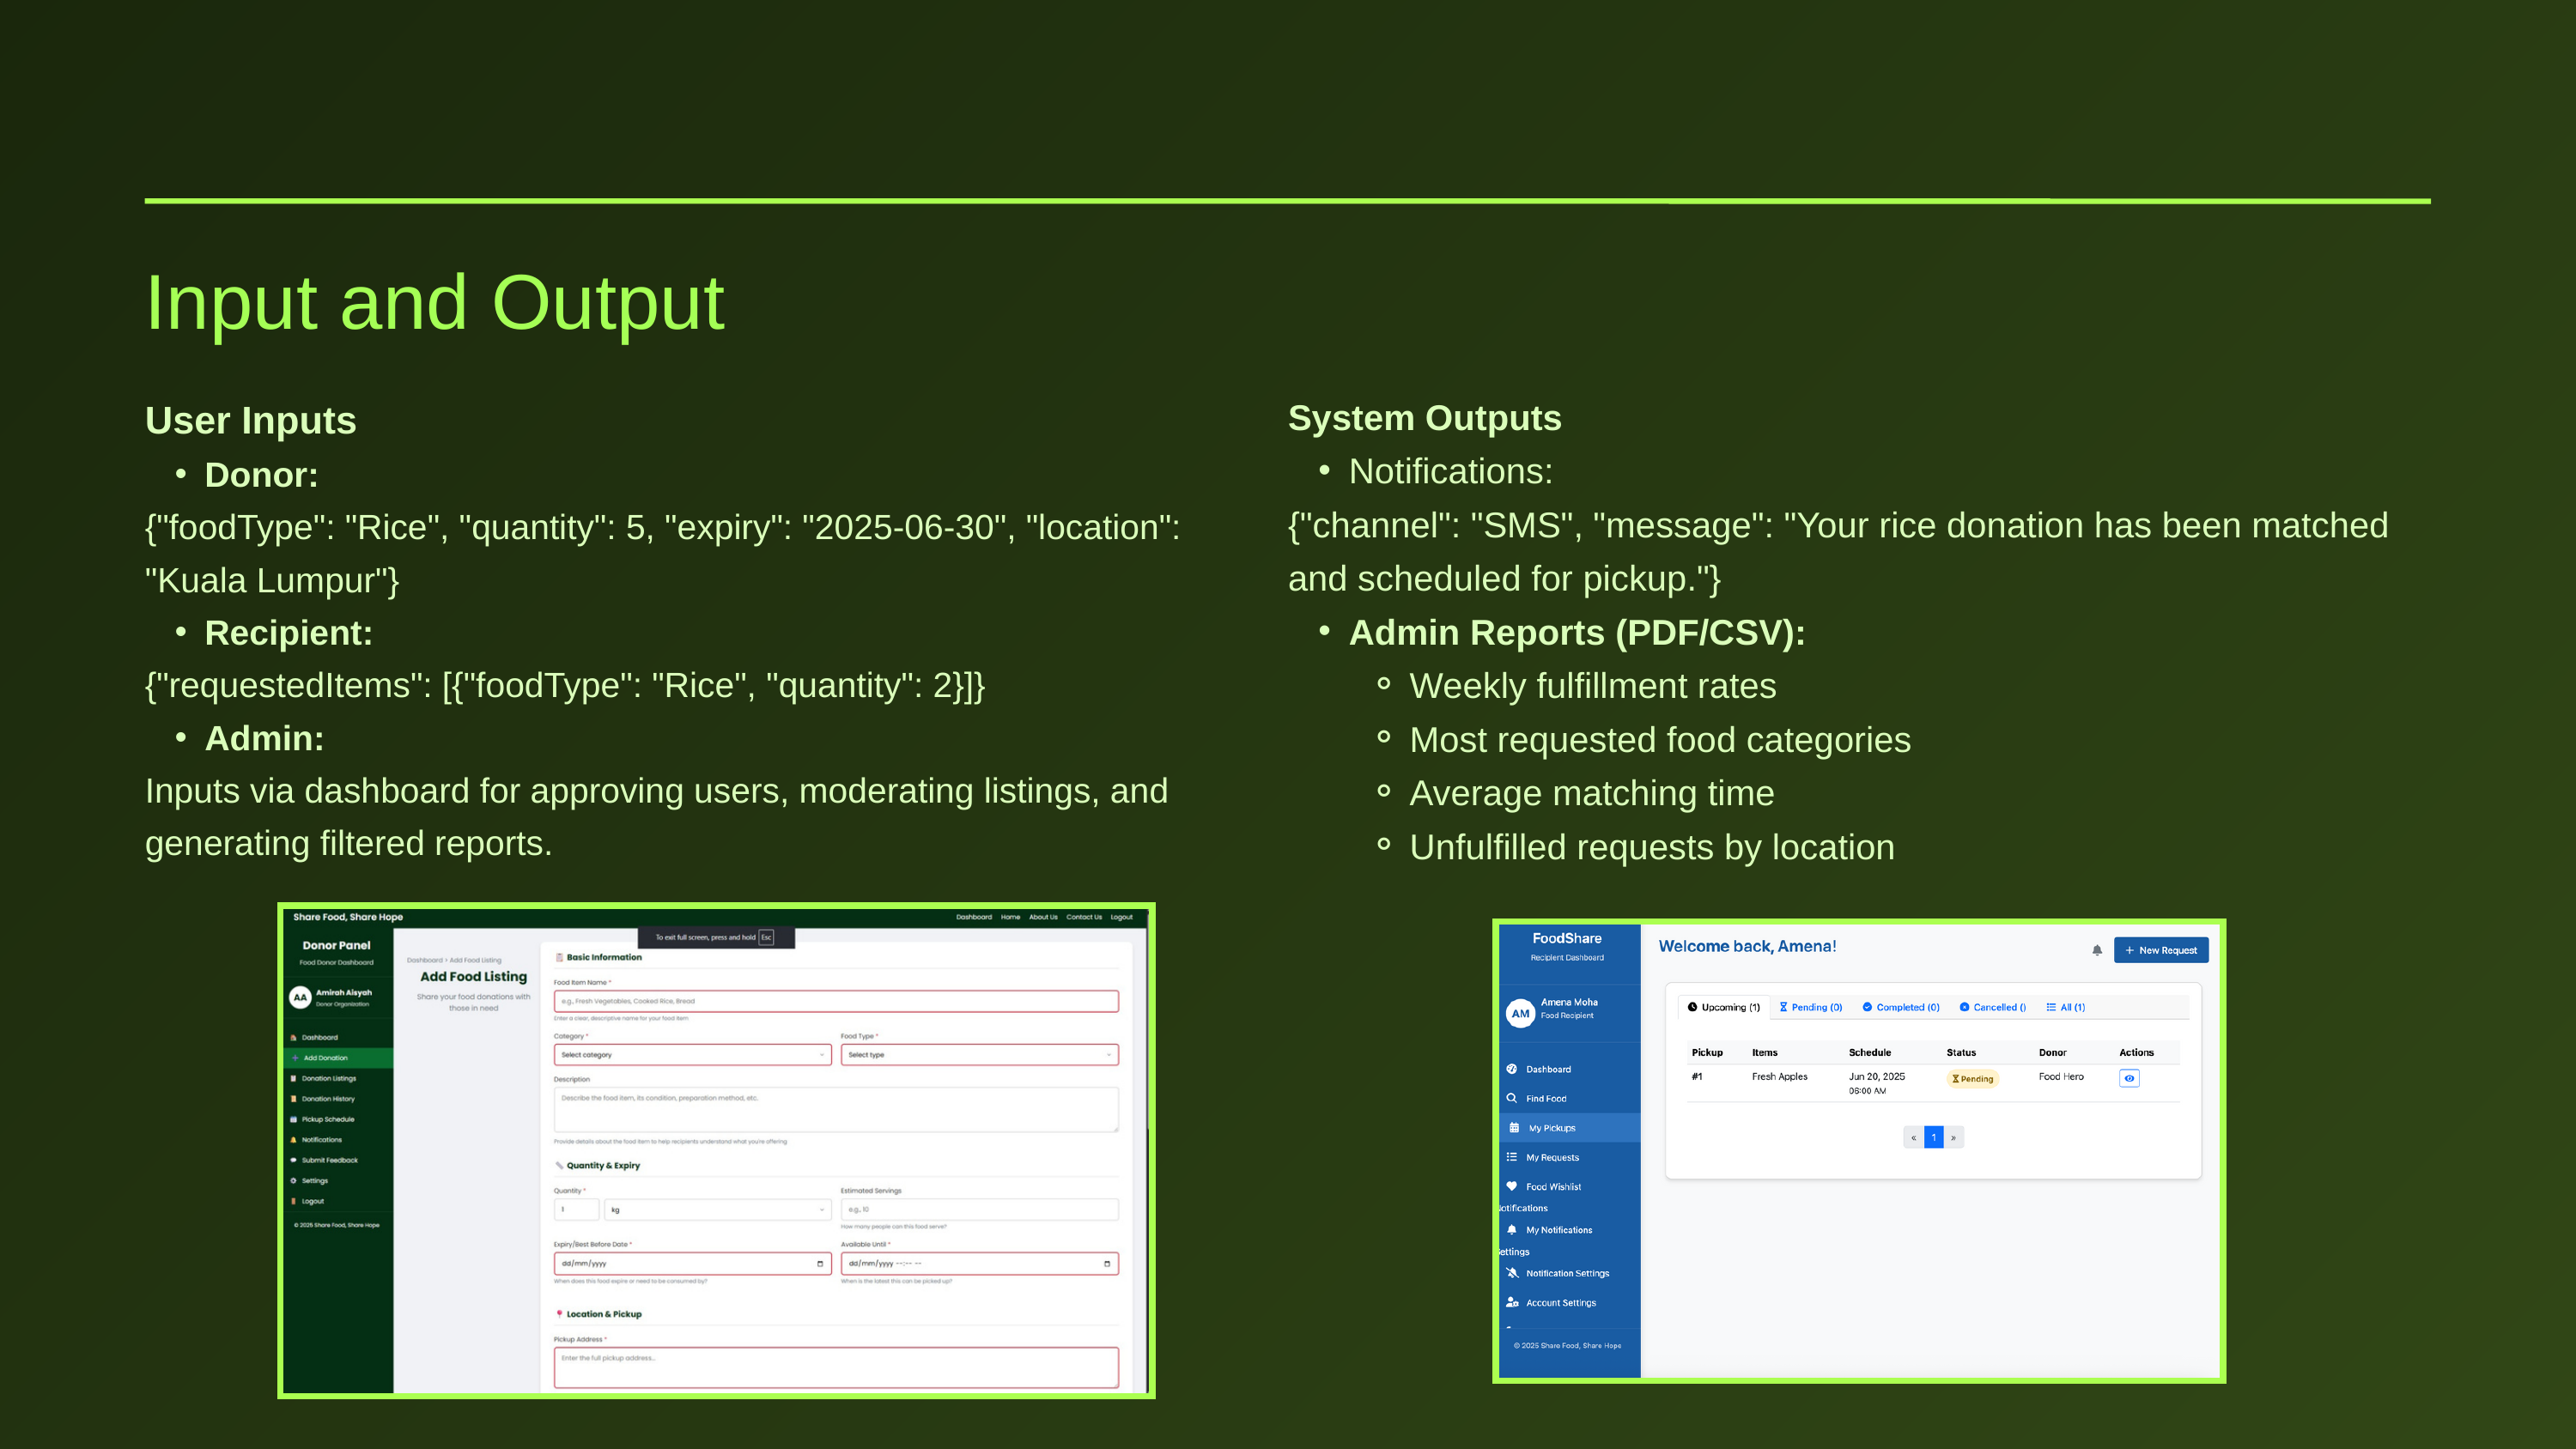

Input and Output
User Inputs
Donor:
{"foodType": "Rice", "quantity": 5, "expiry": "2025-06-30", "location": "Kuala Lumpur"}
Recipient:
{"requestedItems": [{"foodType": "Rice", "quantity": 2}]}
Admin:
Inputs via dashboard for approving users, moderating listings, and generating filtered reports.
System Outputs
Notifications:
{"channel": "SMS", "message": "Your rice donation has been matched and scheduled for pickup."}
Admin Reports (PDF/CSV):
Weekly fulfillment rates
Most requested food categories
Average matching time
Unfulfilled requests by location